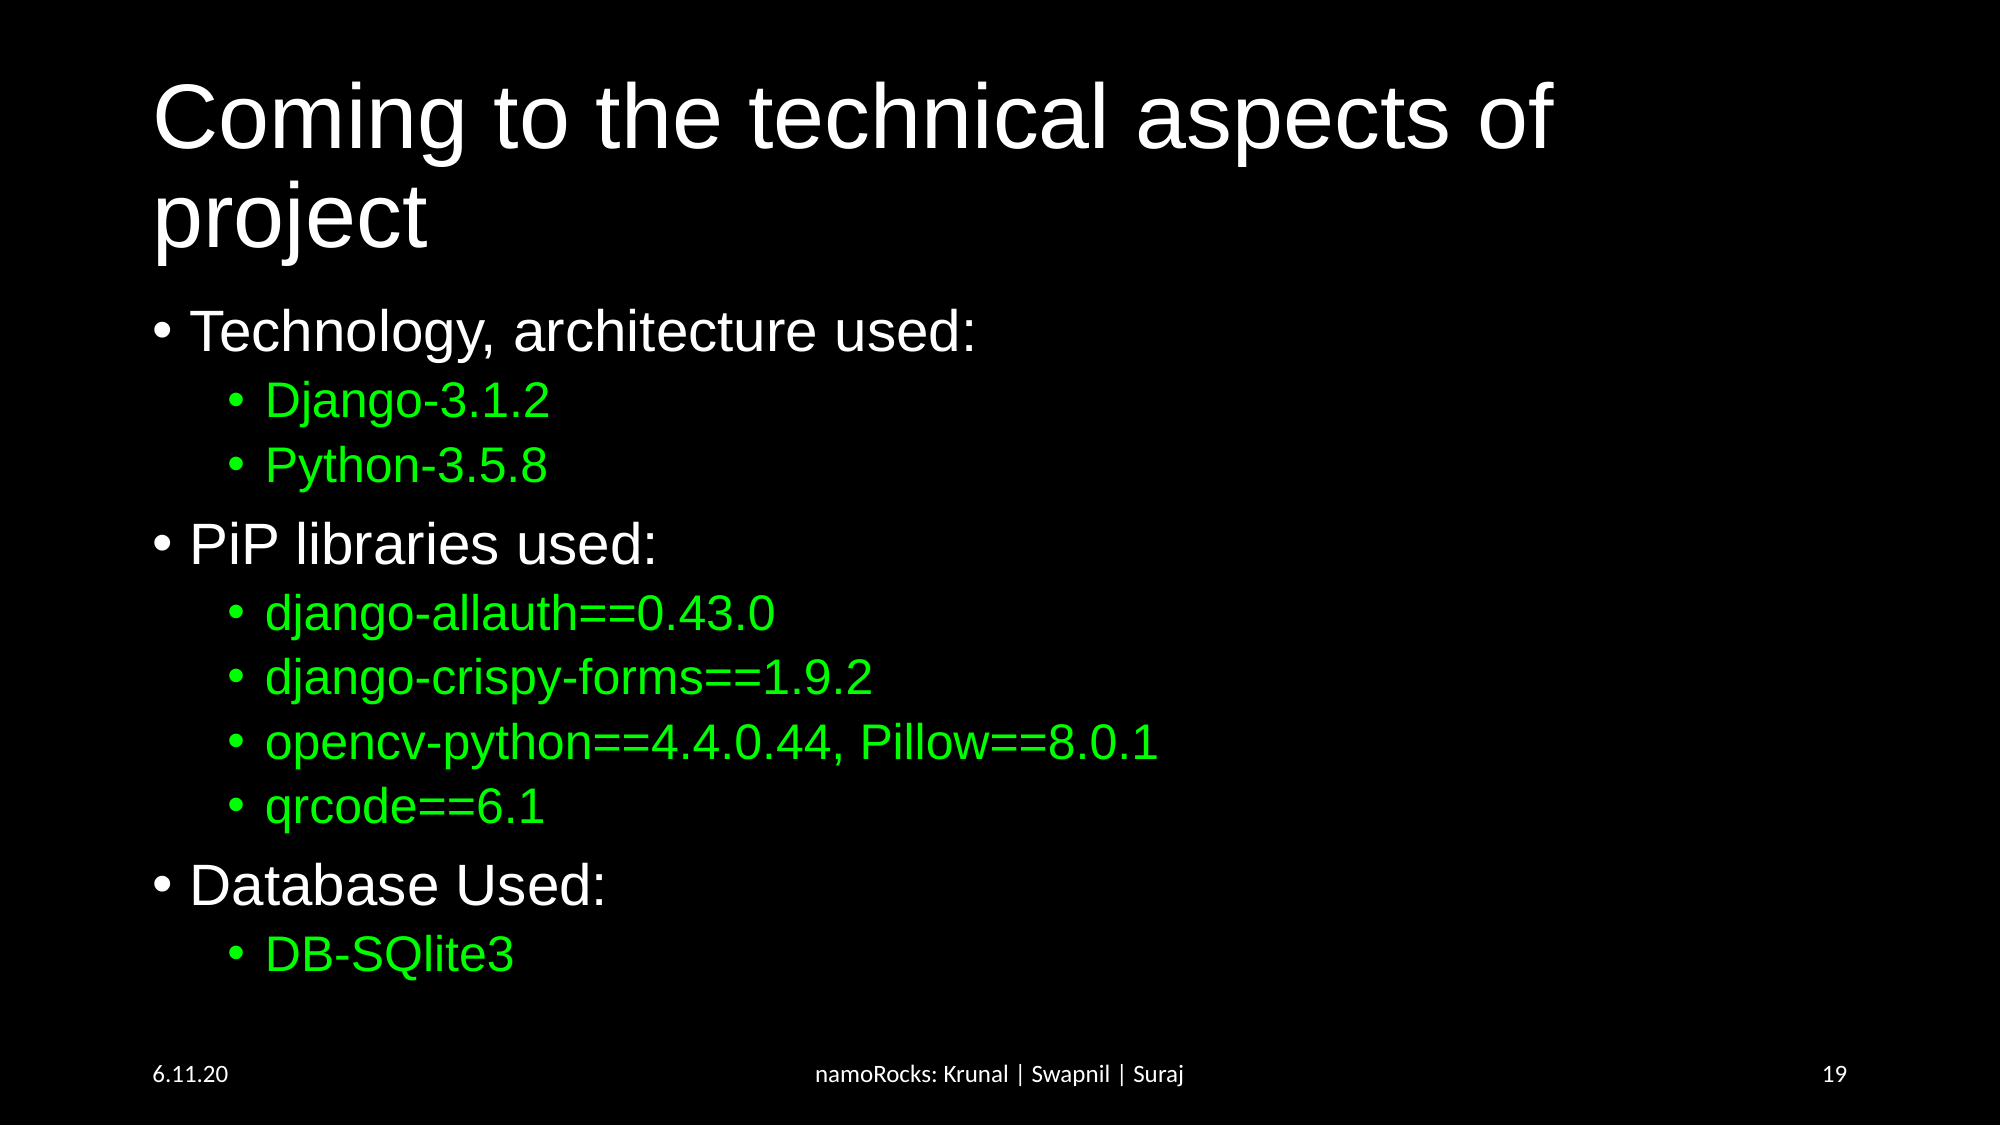

# Coming to the technical aspects of project
Technology, architecture used:
Django-3.1.2
Python-3.5.8
PiP libraries used:
django-allauth==0.43.0
django-crispy-forms==1.9.2
opencv-python==4.4.0.44, Pillow==8.0.1
qrcode==6.1
Database Used:
DB-SQlite3
6.11.20
namoRocks: Krunal | Swapnil | Suraj
19